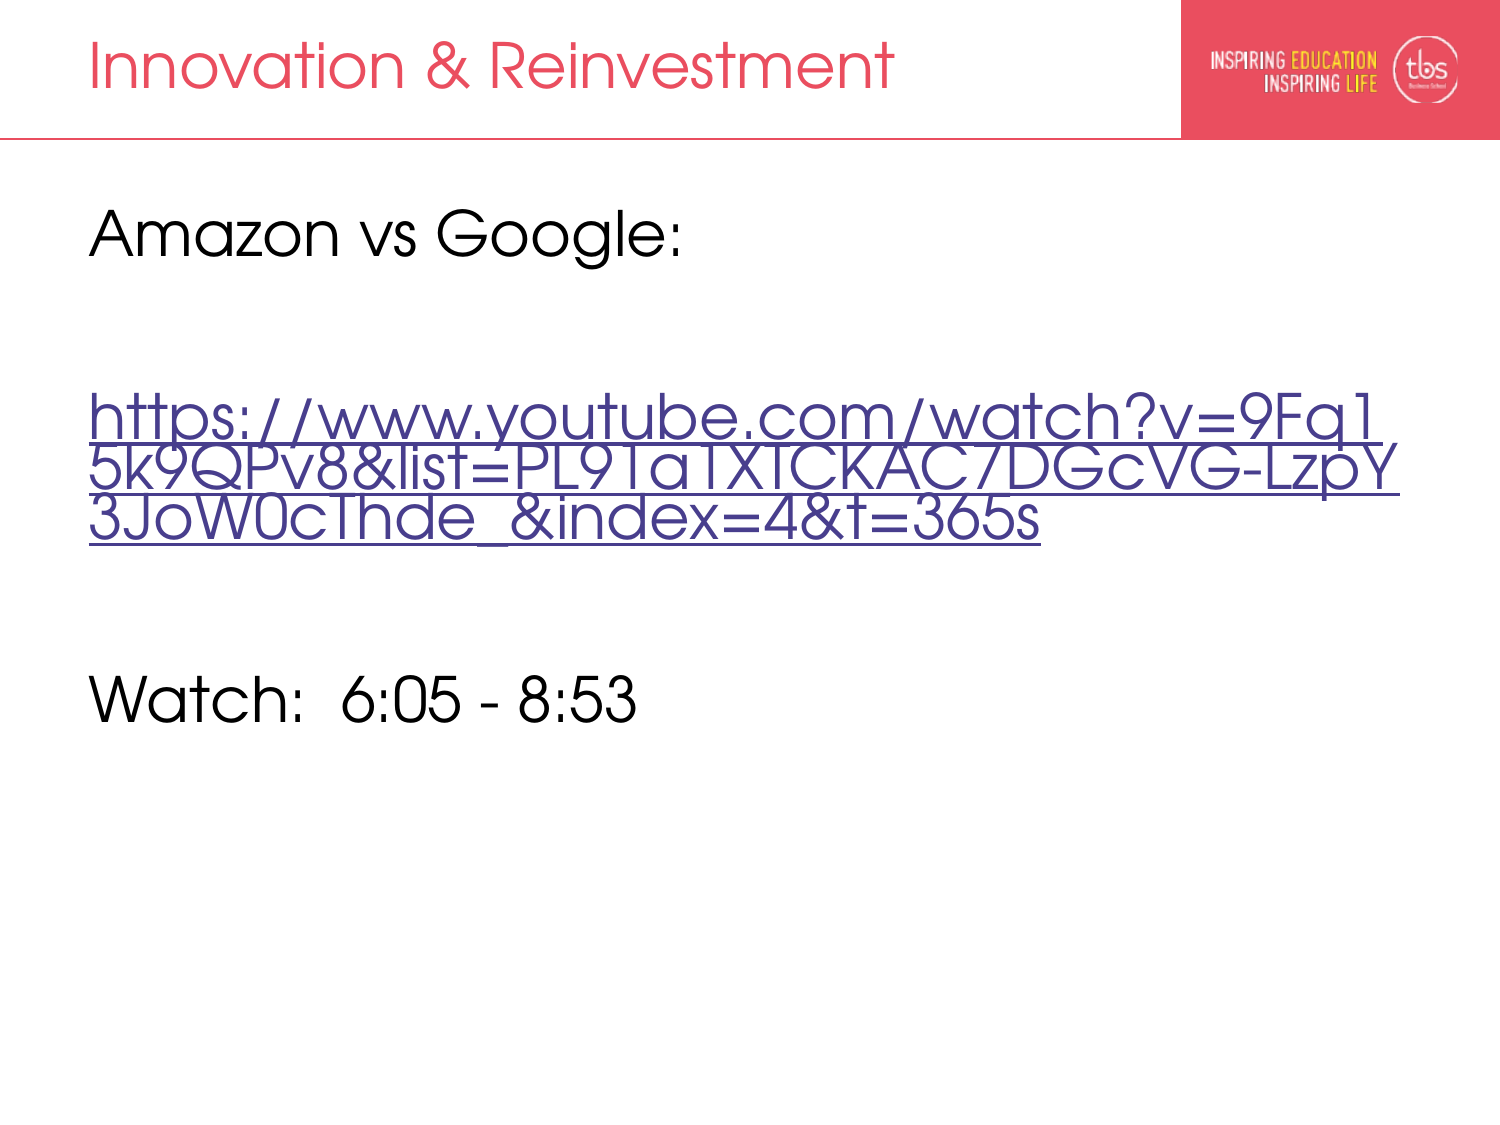

# Innovation & Reinvestment
Amazon vs Google:

https://www.youtube.com/watch?v=9Fq15k9QPv8&list=PL91a1XTCKAC7DGcVG-LzpY3JoW0cThde_&index=4&t=365s

Watch:  6:05 - 8:53